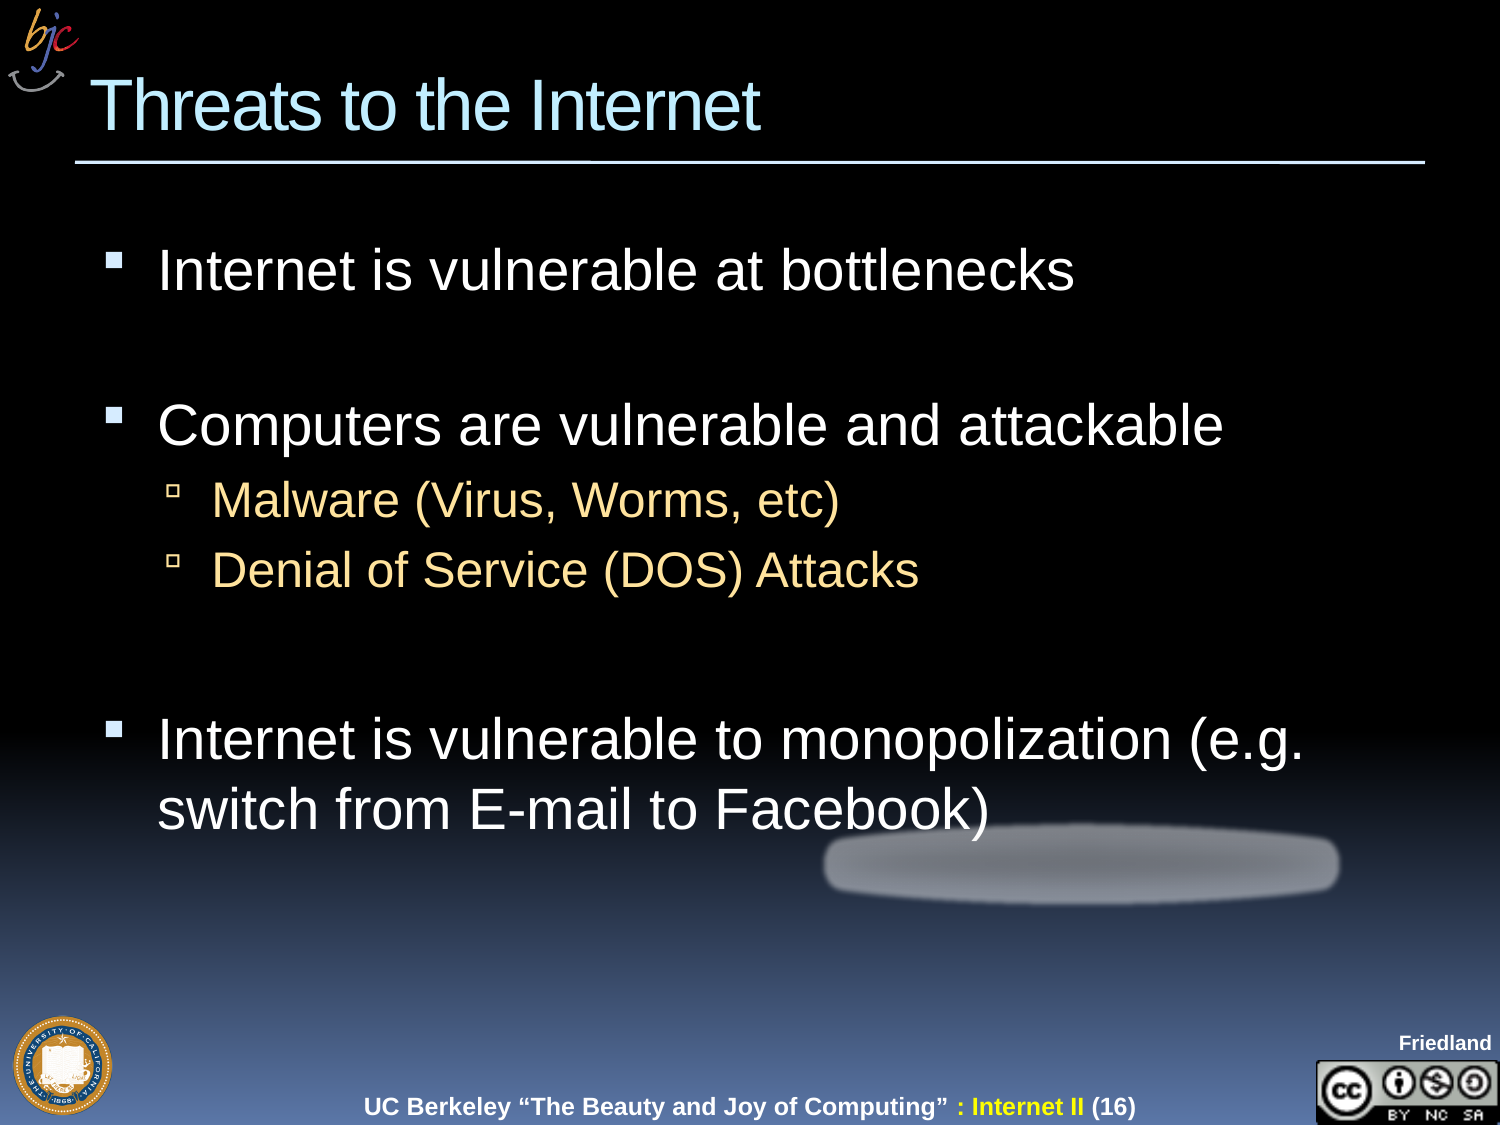

# Threats to the Internet
Internet is vulnerable at bottlenecks
Computers are vulnerable and attackable
Malware (Virus, Worms, etc)
Denial of Service (DOS) Attacks

Internet is vulnerable to monopolization (e.g. switch from E-mail to Facebook)